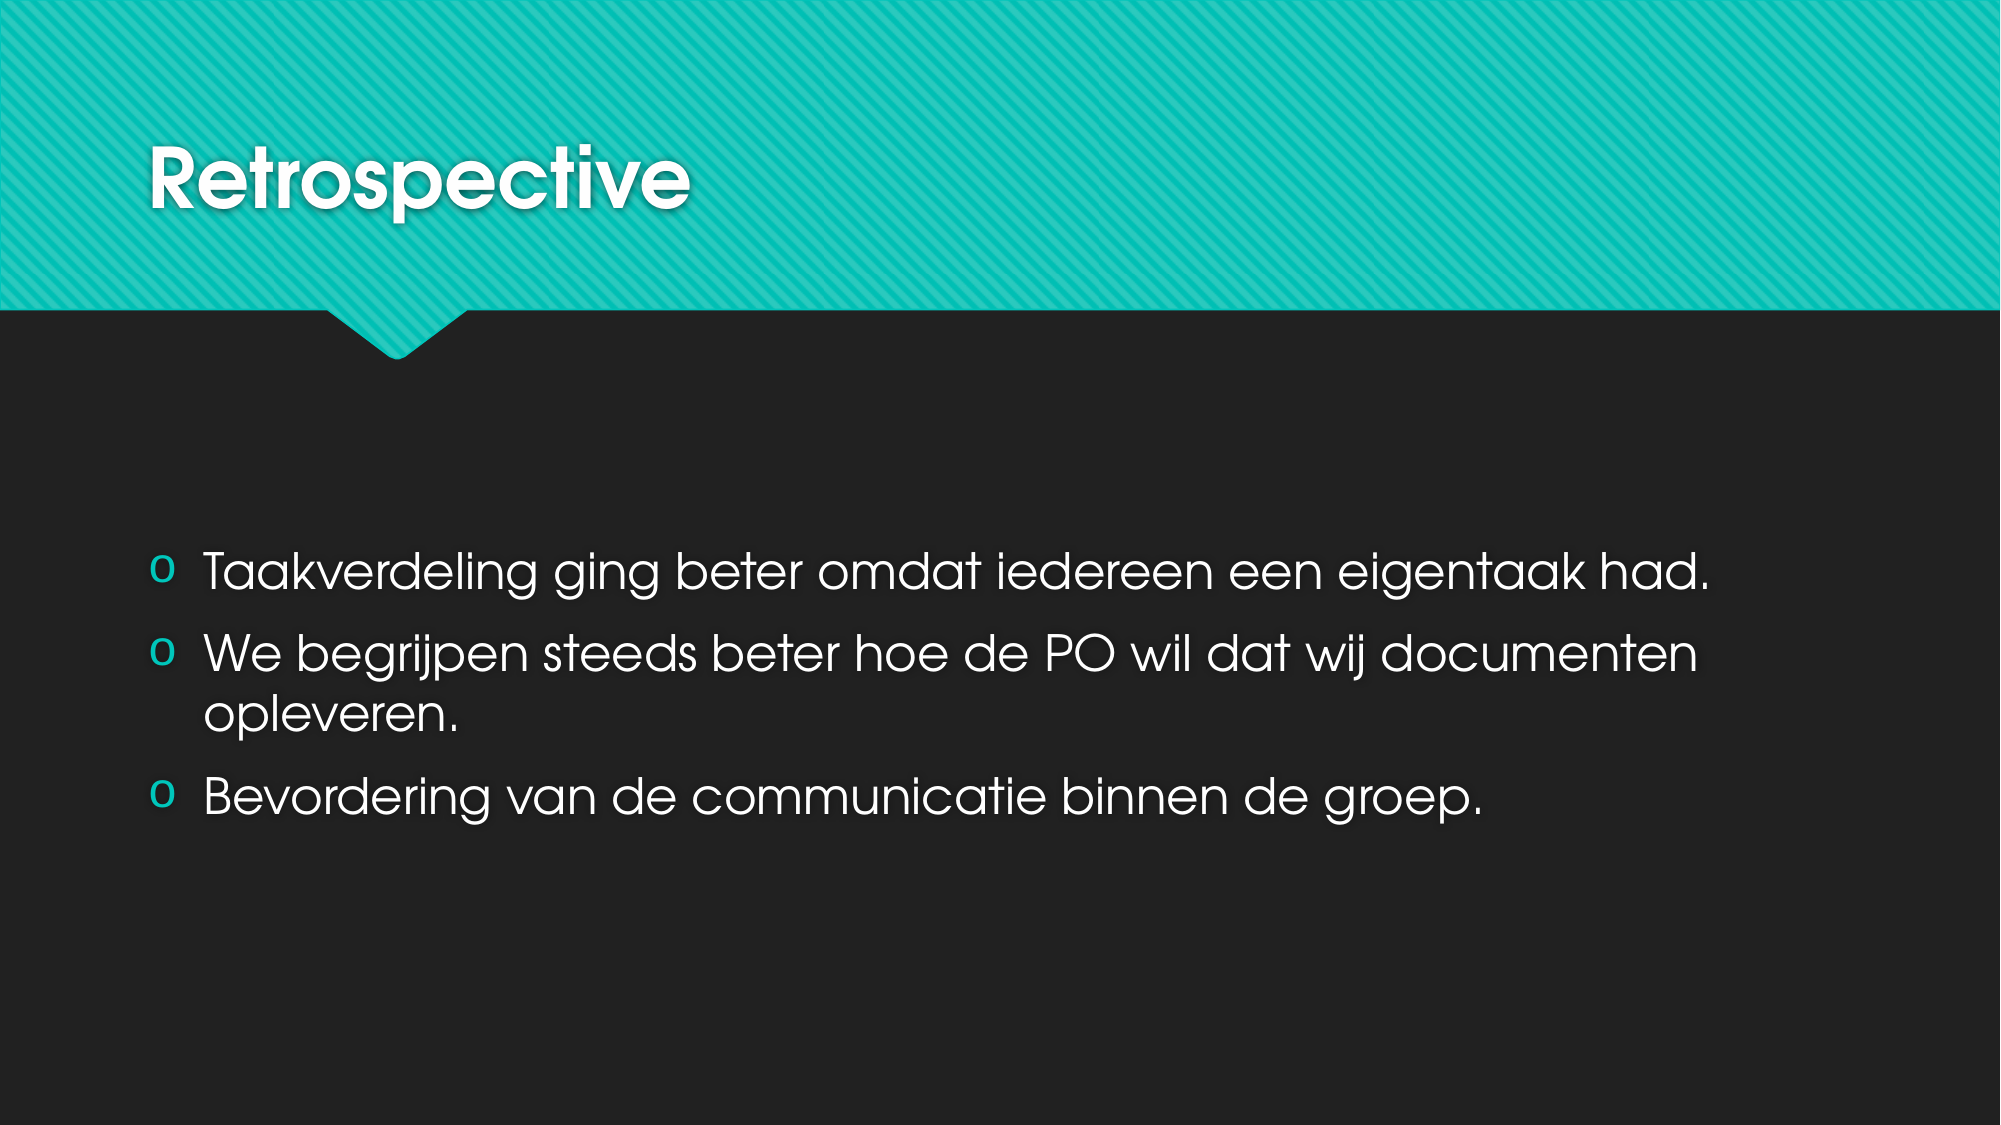

# Retrospective
Taakverdeling ging beter omdat iedereen een eigentaak had.
We begrijpen steeds beter hoe de PO wil dat wij documenten opleveren.
Bevordering van de communicatie binnen de groep.